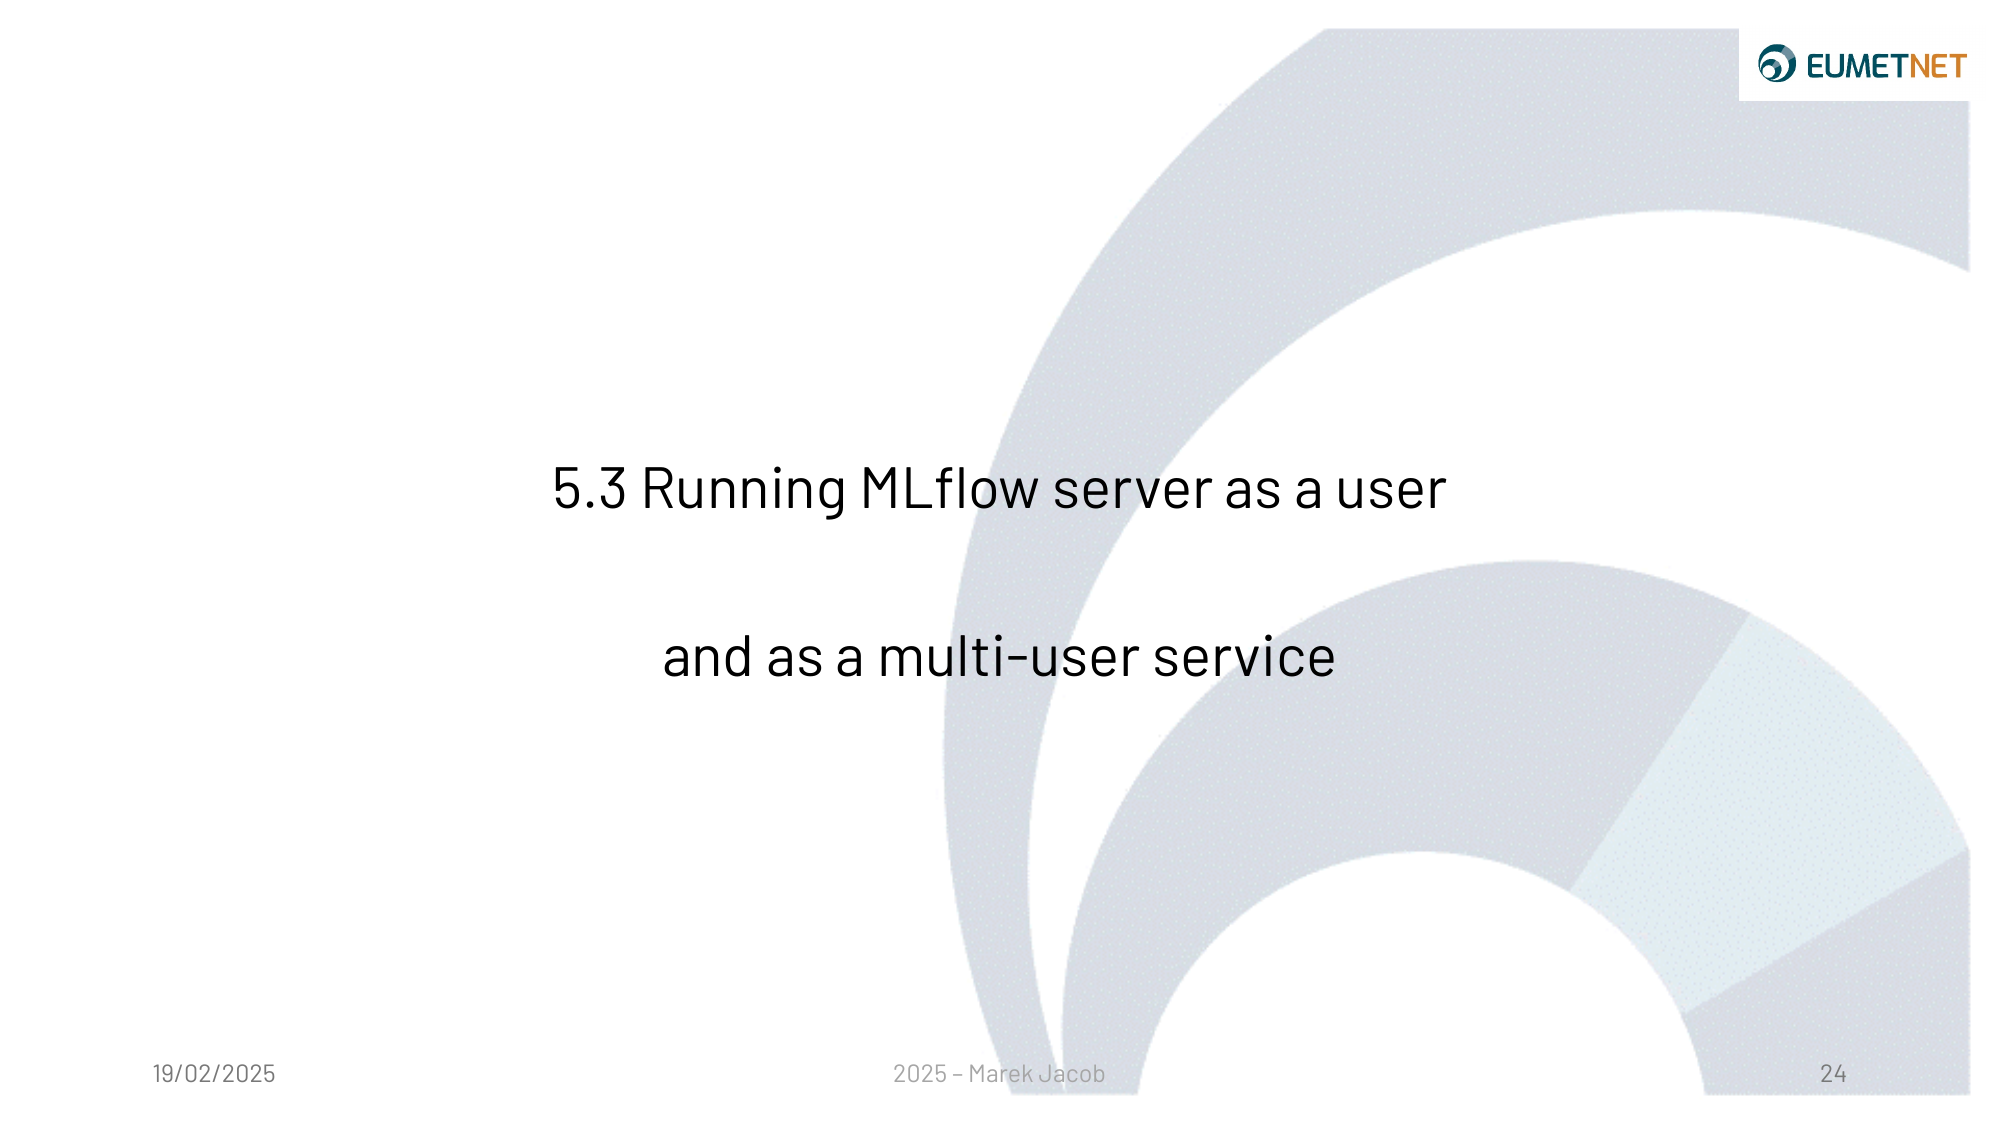

#

5.3 Running MLflow server as a user

and as a multi-user service
19/02/2025
2025 – Marek Jacob
24